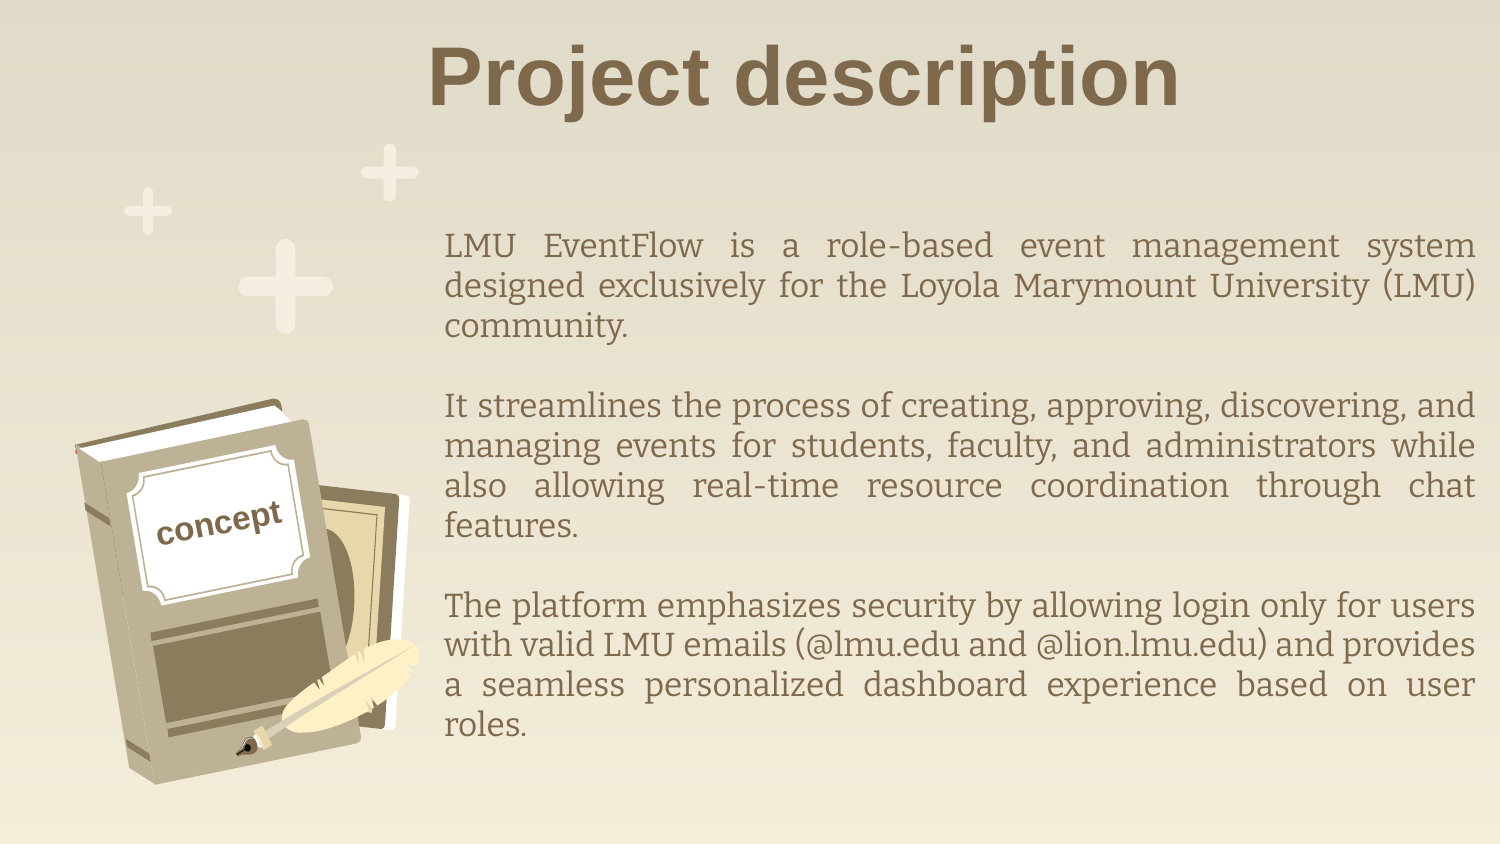

# Project description

LMU EventFlow is a role-based event management system designed exclusively for the Loyola Marymount University (LMU) community.

It streamlines the process of creating, approving, discovering, and managing events for students, faculty, and administrators while also allowing real-time resource coordination through chat features.

The platform emphasizes security by allowing login only for users with valid LMU emails (@lmu.edu and @lion.lmu.edu) and provides a seamless personalized dashboard experience based on user roles.

concept